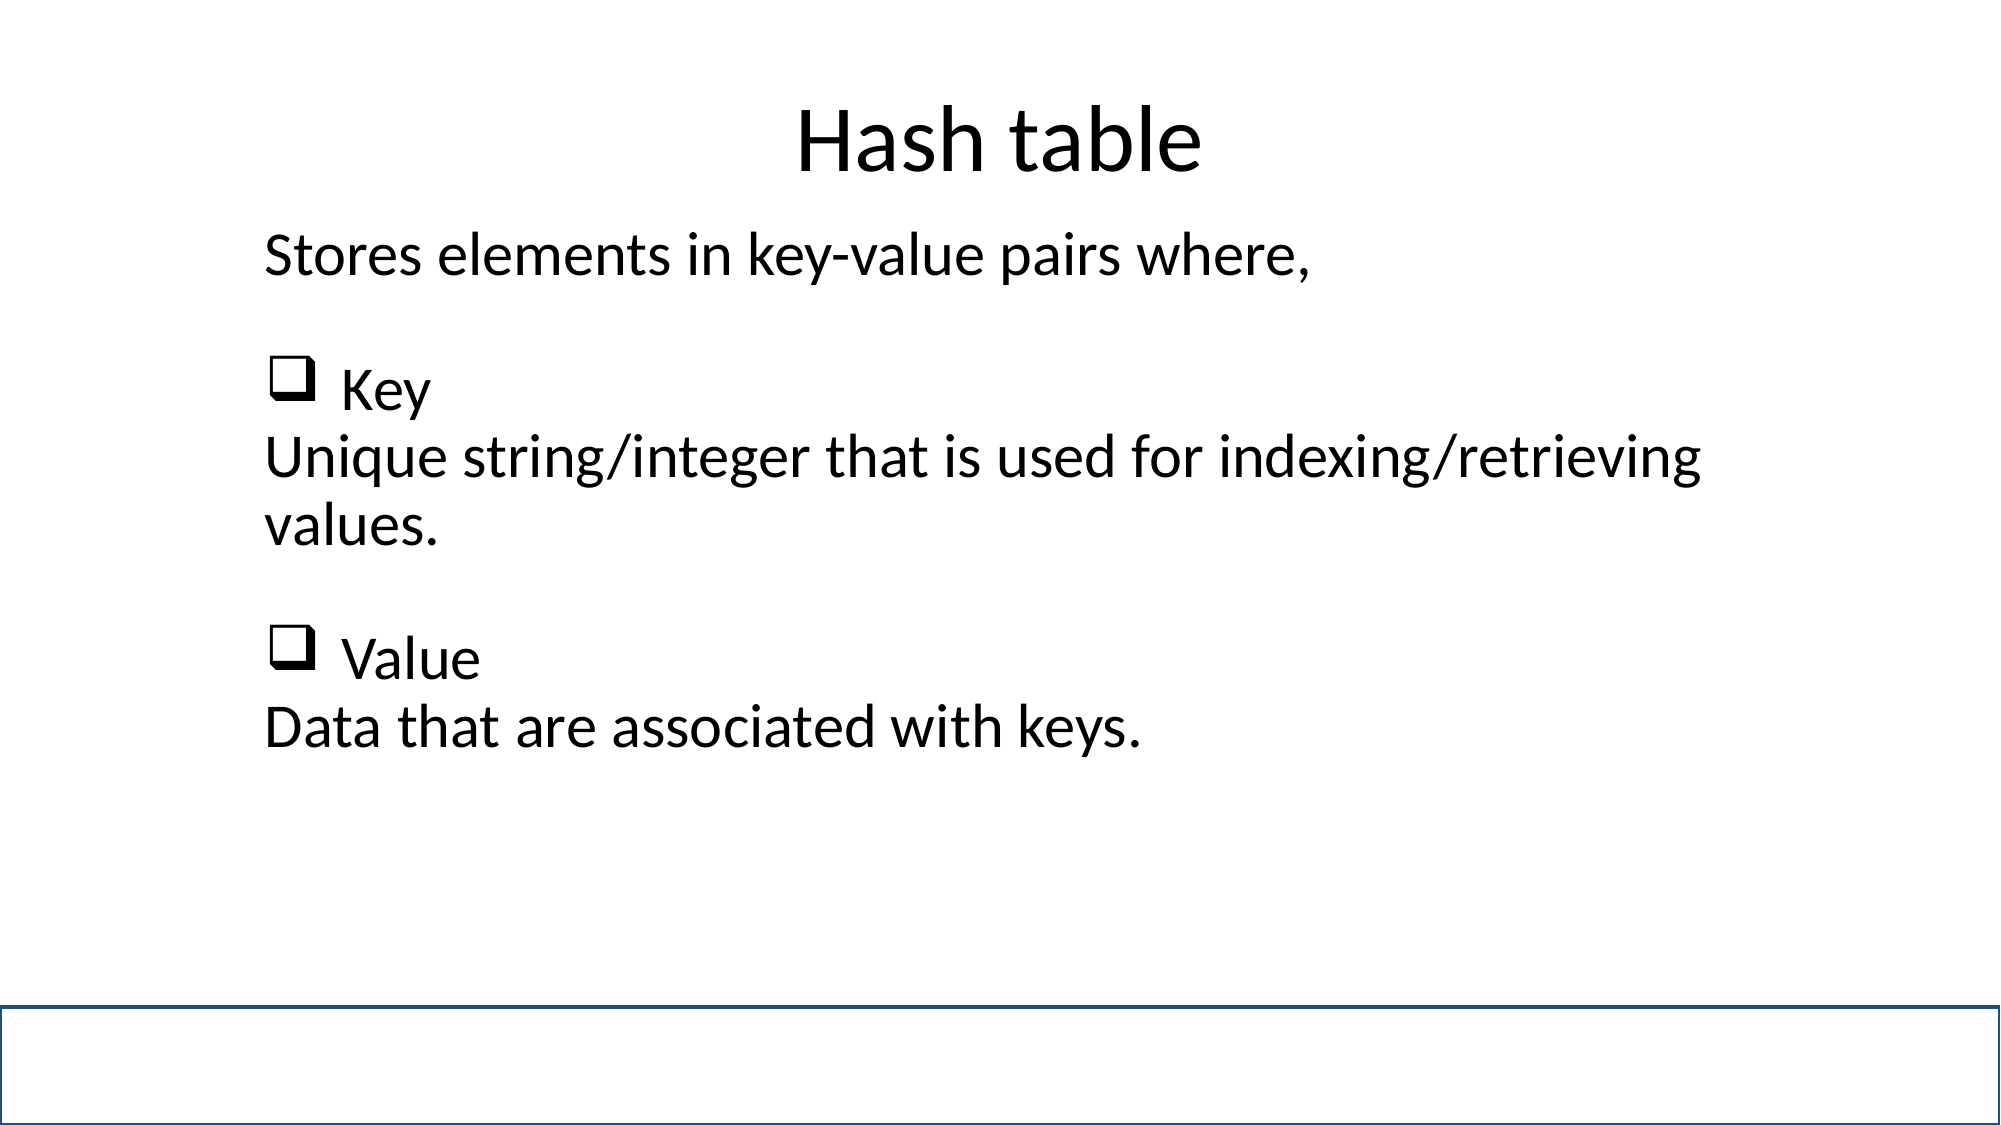

# Hash table
Stores elements in key-value pairs where,

Key
Unique string/integer that is used for indexing/retrieving values.

Value
Data that are associated with keys.